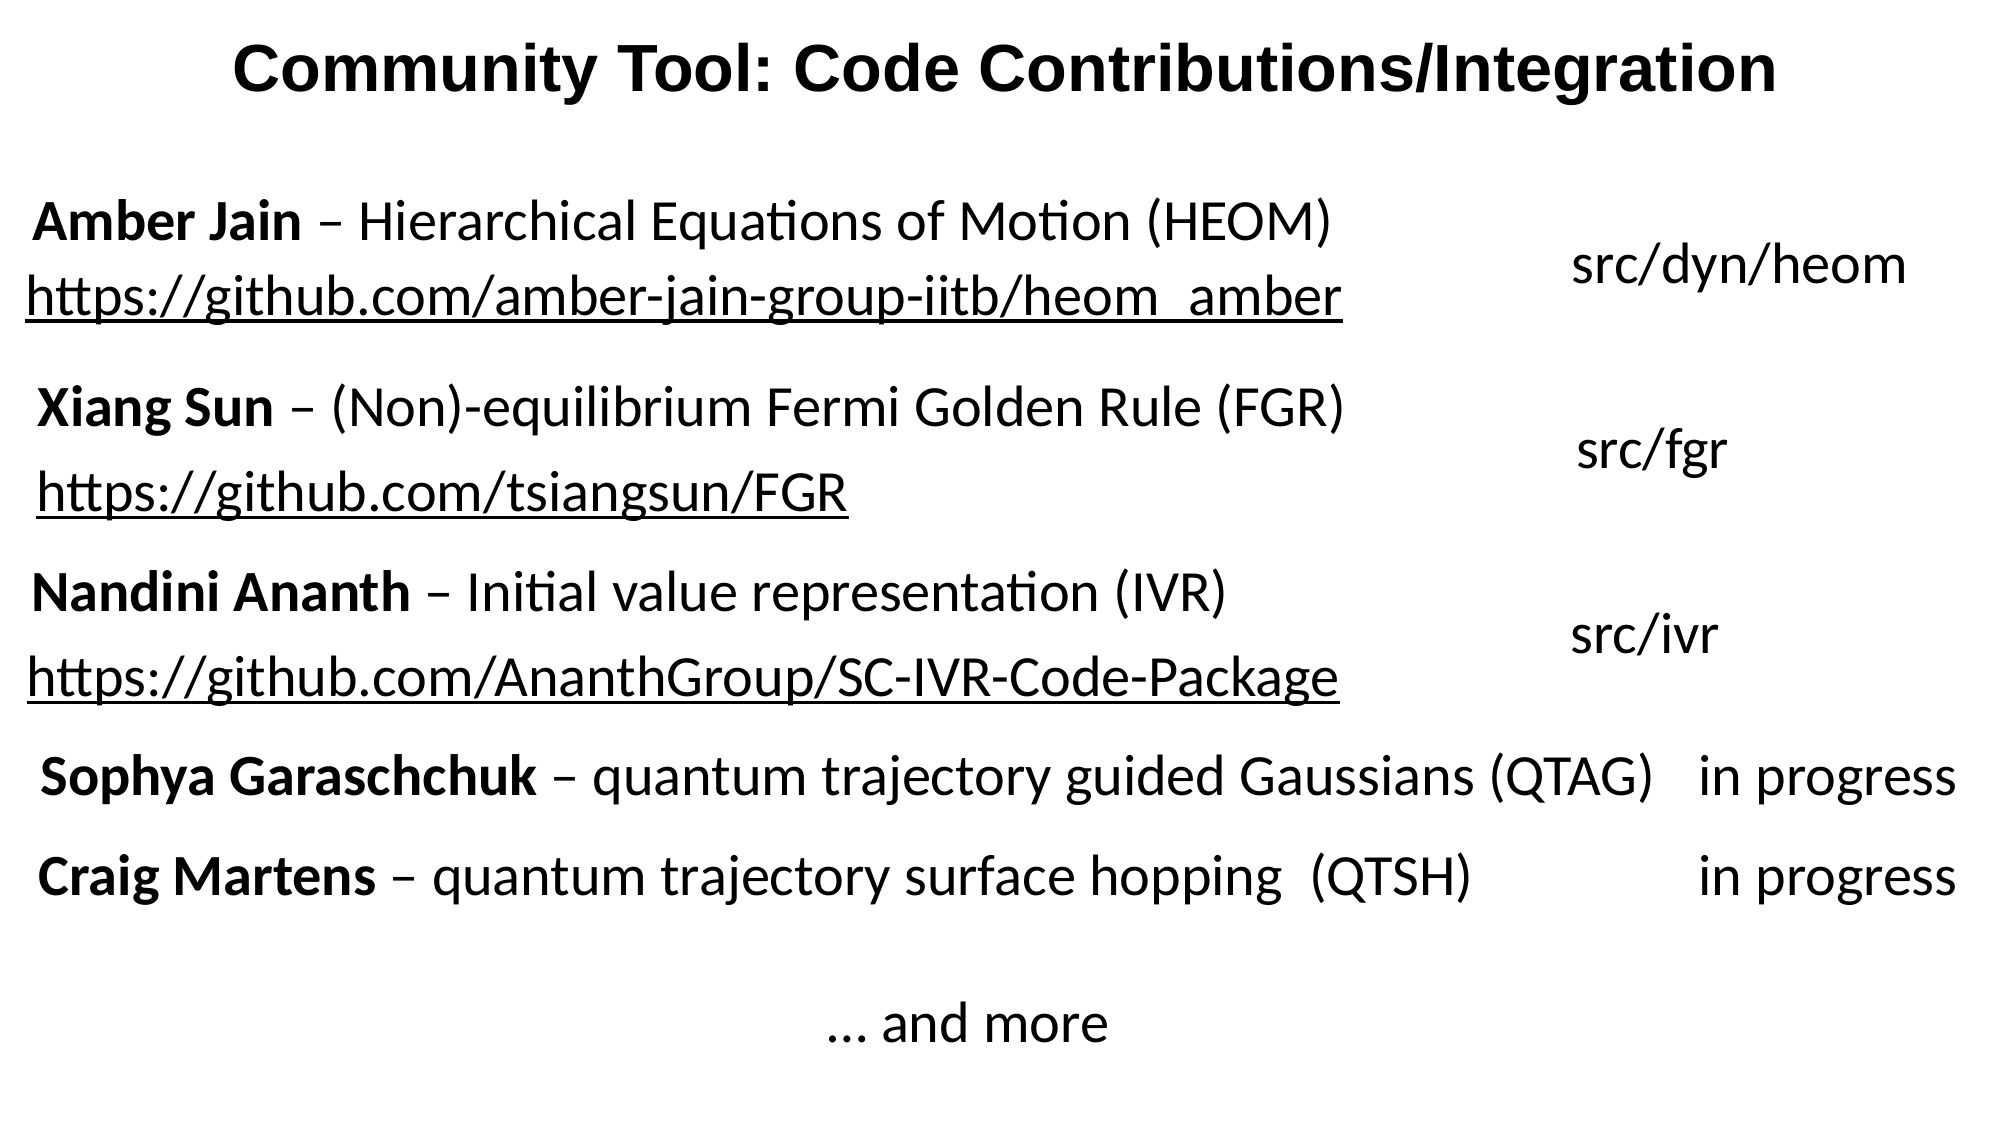

Community Tool: Code Contributions/Integration
Amber Jain – Hierarchical Equations of Motion (HEOM)
src/dyn/heom
https://github.com/amber-jain-group-iitb/heom_amber
Xiang Sun – (Non)-equilibrium Fermi Golden Rule (FGR)
src/fgr
https://github.com/tsiangsun/FGR
Nandini Ananth – Initial value representation (IVR)
src/ivr
https://github.com/AnanthGroup/SC-IVR-Code-Package
Sophya Garaschchuk – quantum trajectory guided Gaussians (QTAG)
in progress
Craig Martens – quantum trajectory surface hopping  (QTSH)
in progress
… and more